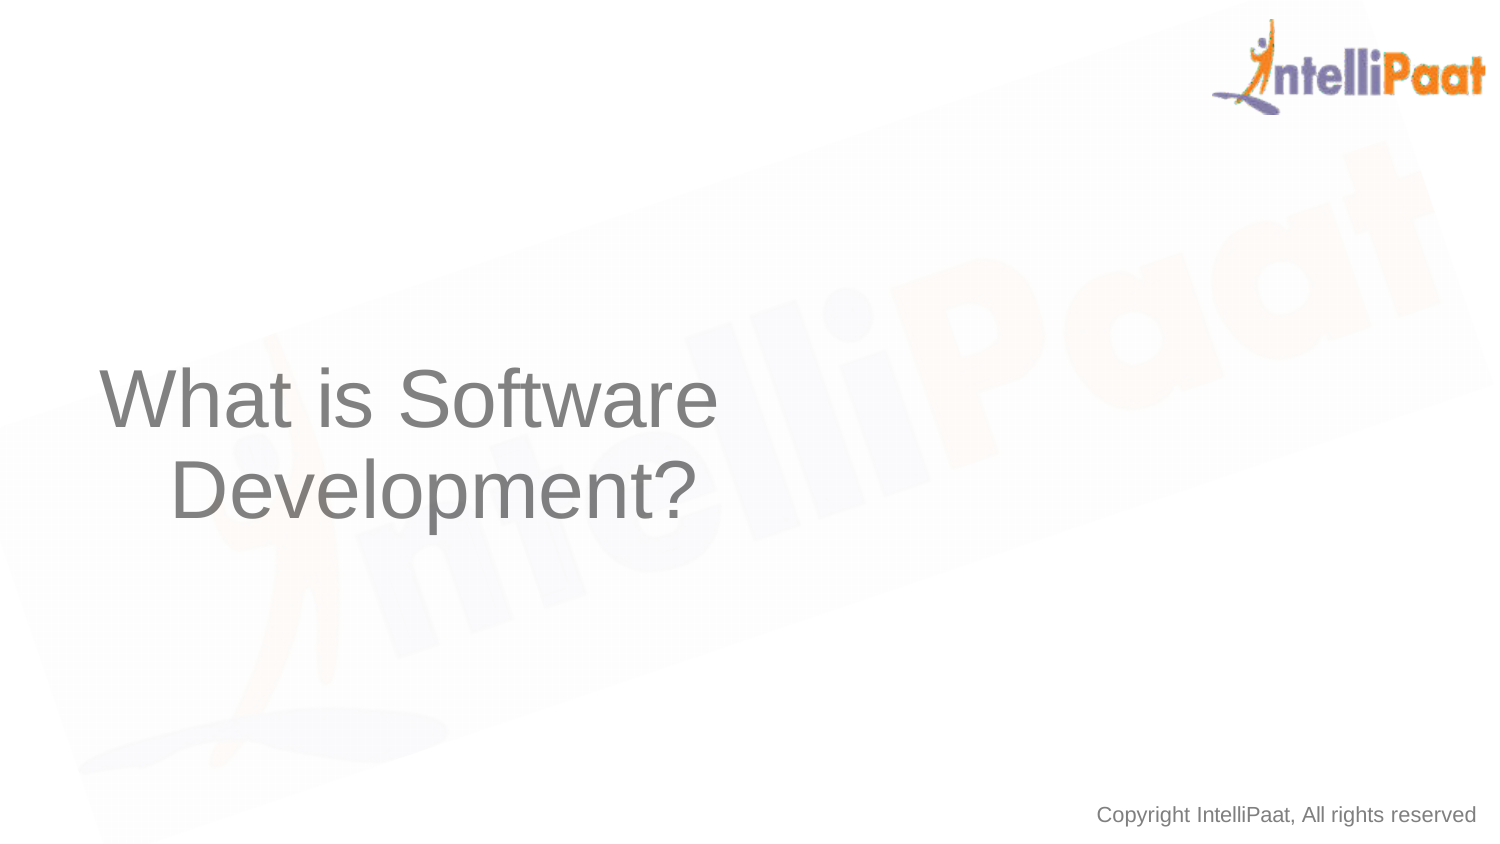

# What is Software  Development?
Copyright IntelliPaat, All rights reserved